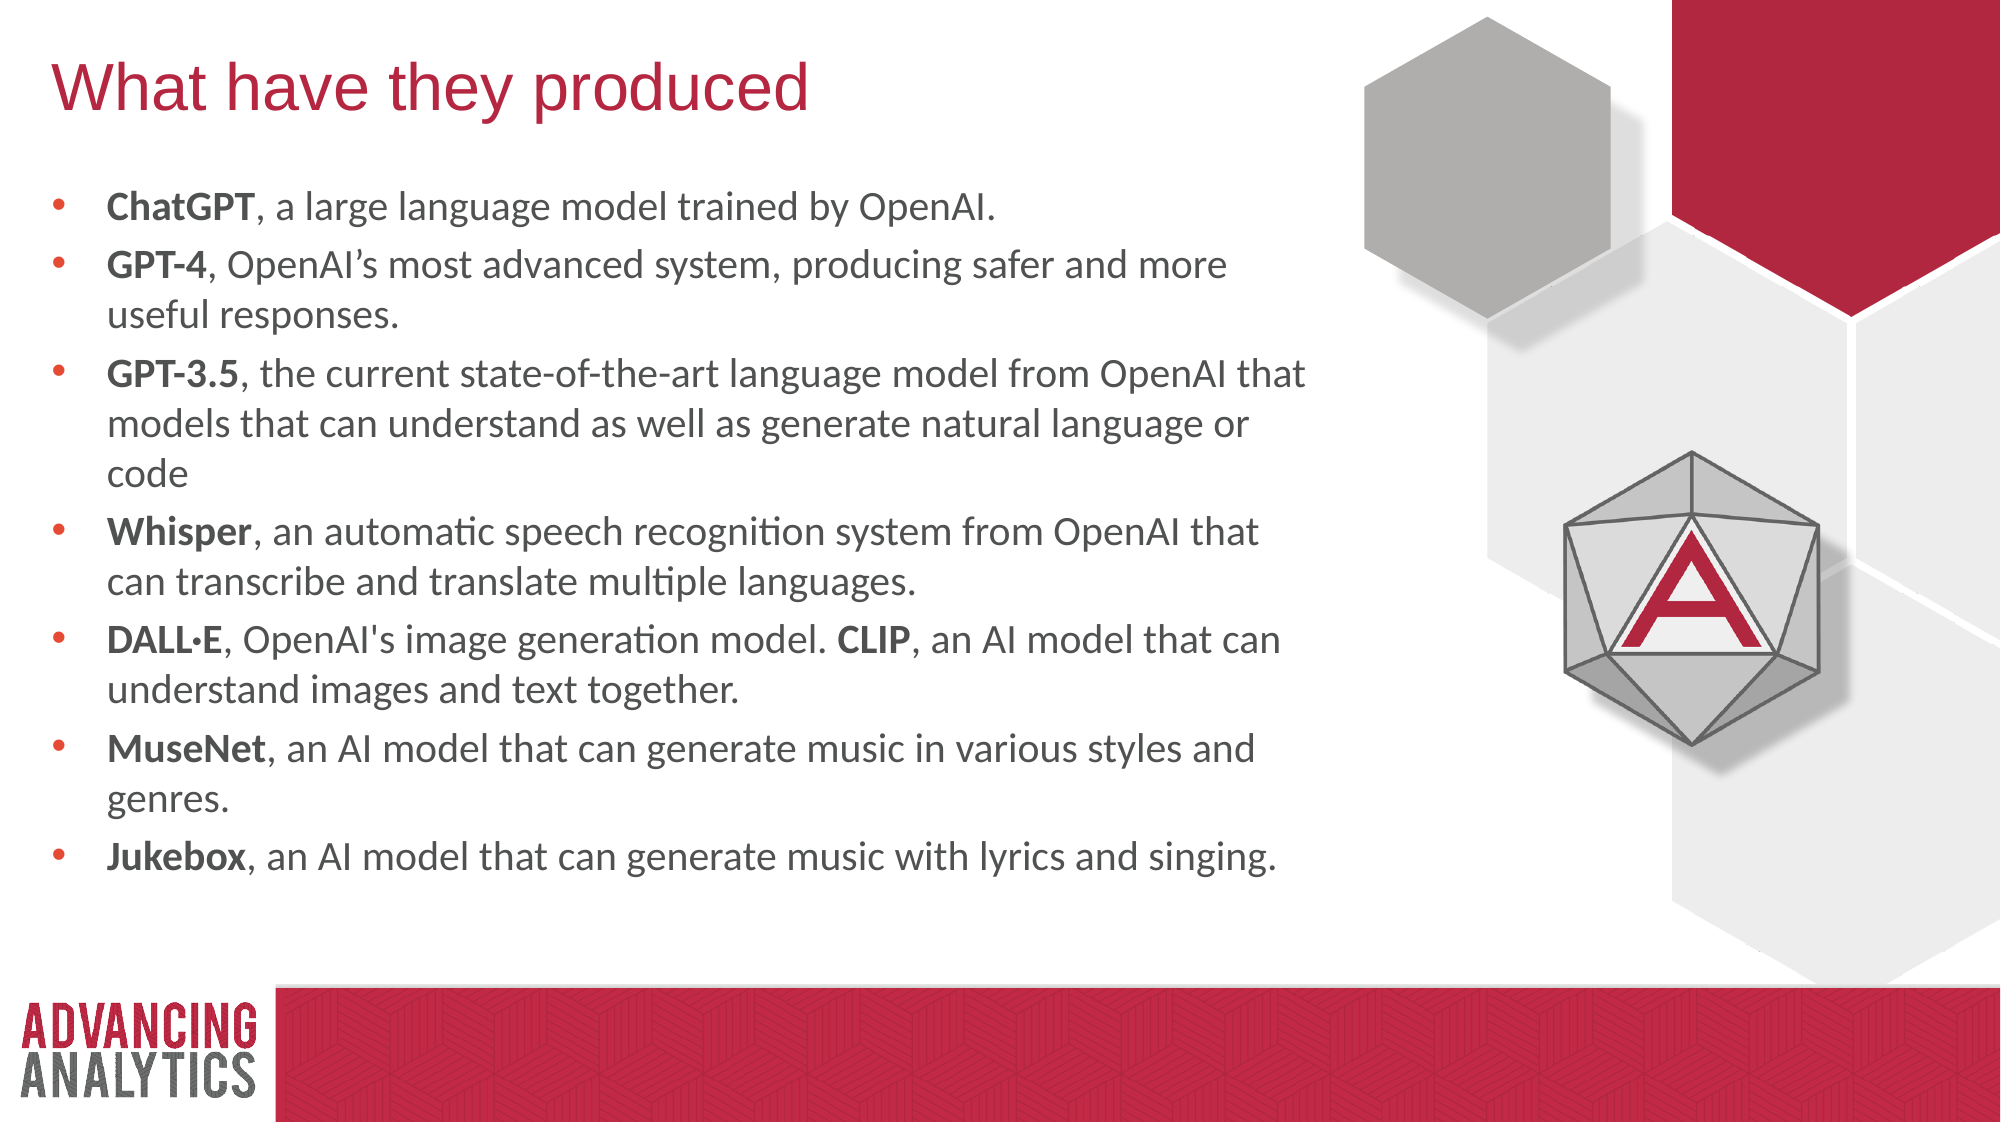

# What have they produced
ChatGPT, a large language model trained by OpenAI.
GPT-4, OpenAI’s most advanced system, producing safer and more useful responses.
GPT-3.5, the current state-of-the-art language model from OpenAI that models that can understand as well as generate natural language or code
Whisper, an automatic speech recognition system from OpenAI that can transcribe and translate multiple languages.
DALL·E, OpenAI's image generation model. CLIP, an AI model that can understand images and text together.
MuseNet, an AI model that can generate music in various styles and genres.
Jukebox, an AI model that can generate music with lyrics and singing.